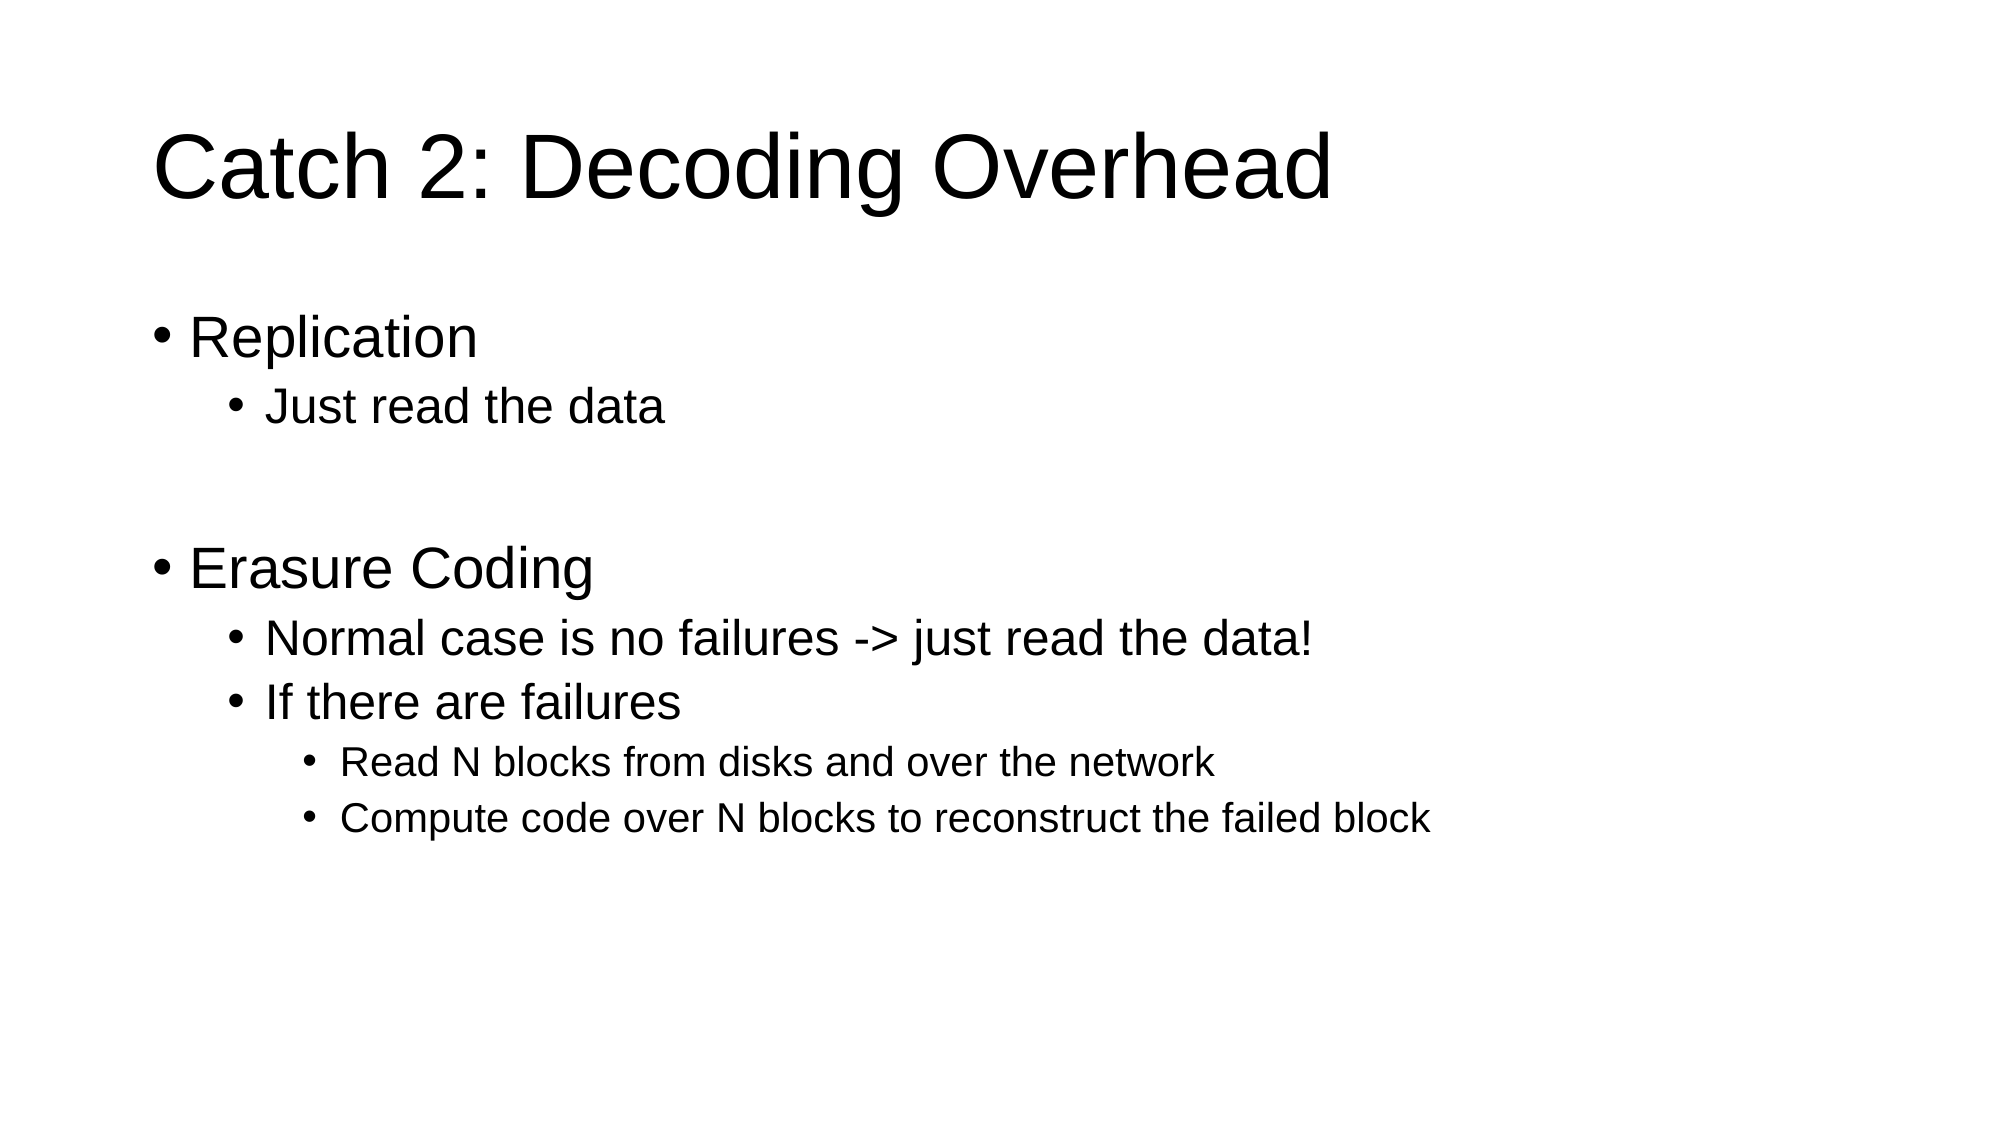

# Catch 2: Decoding Overhead
Replication
Just read the data

Erasure Coding
Normal case is no failures -> just read the data!
If there are failures
Read N blocks from disks and over the network
Compute code over N blocks to reconstruct the failed block